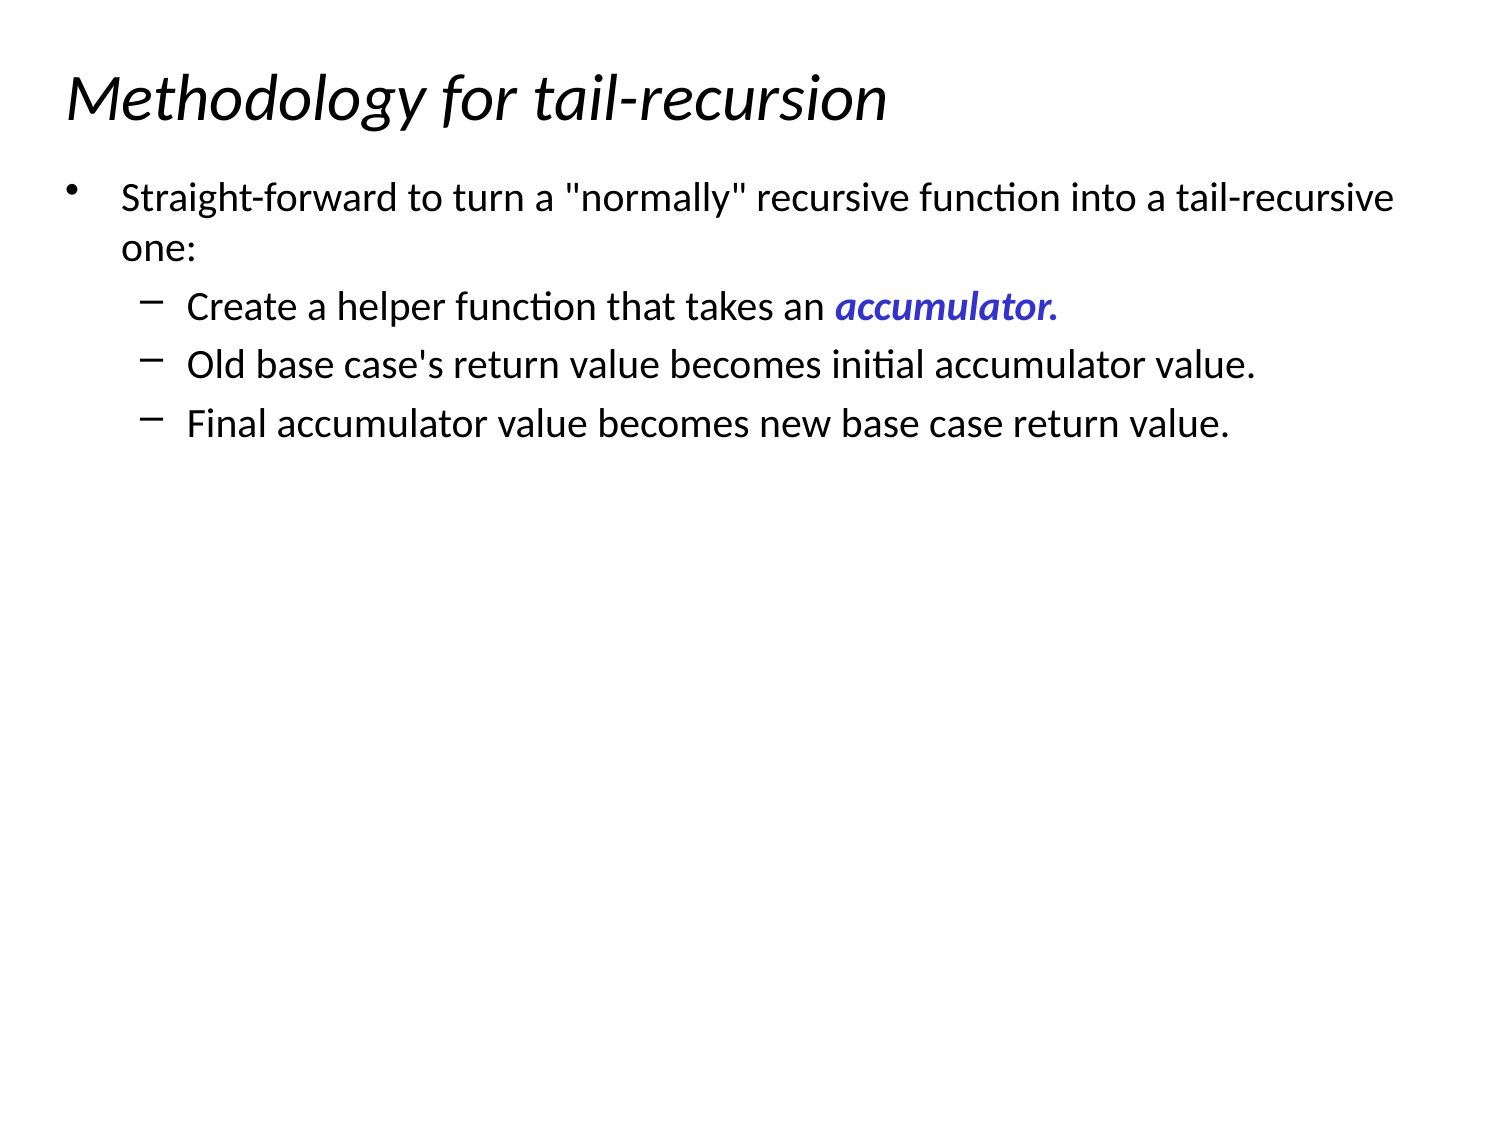

# Methodology for tail-recursion
Straight-forward to turn a "normally" recursive function into a tail-recursive one:
Create a helper function that takes an accumulator.
Old base case's return value becomes initial accumulator value.
Final accumulator value becomes new base case return value.